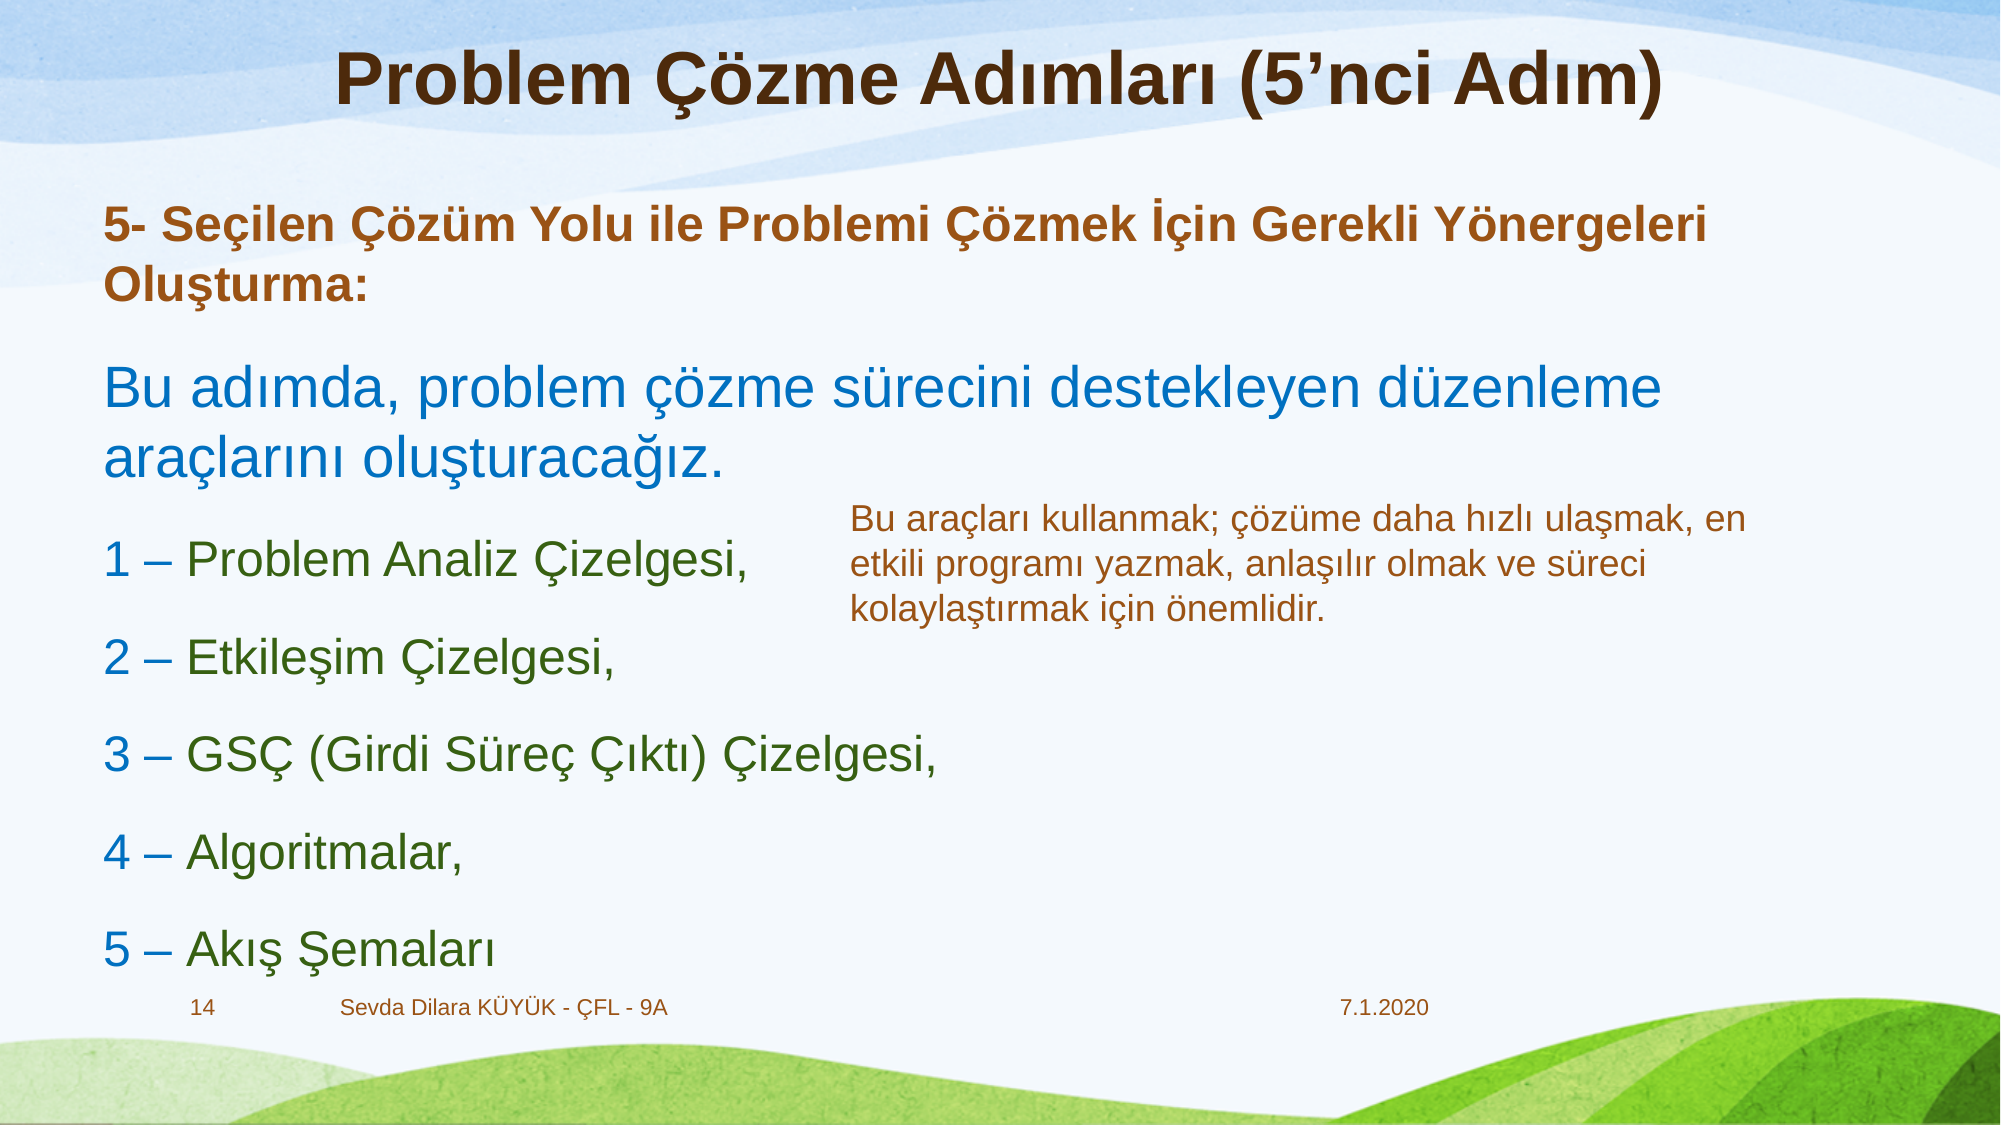

# Problem Çözme Adımları (5’nci Adım)
5- Seçilen Çözüm Yolu ile Problemi Çözmek İçin Gerekli Yönergeleri Oluşturma:
Bu adımda, problem çözme sürecini destekleyen düzenleme araçlarını oluşturacağız.
1 – Problem Analiz Çizelgesi,
2 – Etkileşim Çizelgesi,
3 – GSÇ (Girdi Süreç Çıktı) Çizelgesi,
4 – Algoritmalar,
5 – Akış Şemaları
Bu araçları kullanmak; çözüme daha hızlı ulaşmak, en etkili programı yazmak, anlaşılır olmak ve süreci kolaylaştırmak için önemlidir.
14
Sevda Dilara KÜYÜK - ÇFL - 9A
7.1.2020